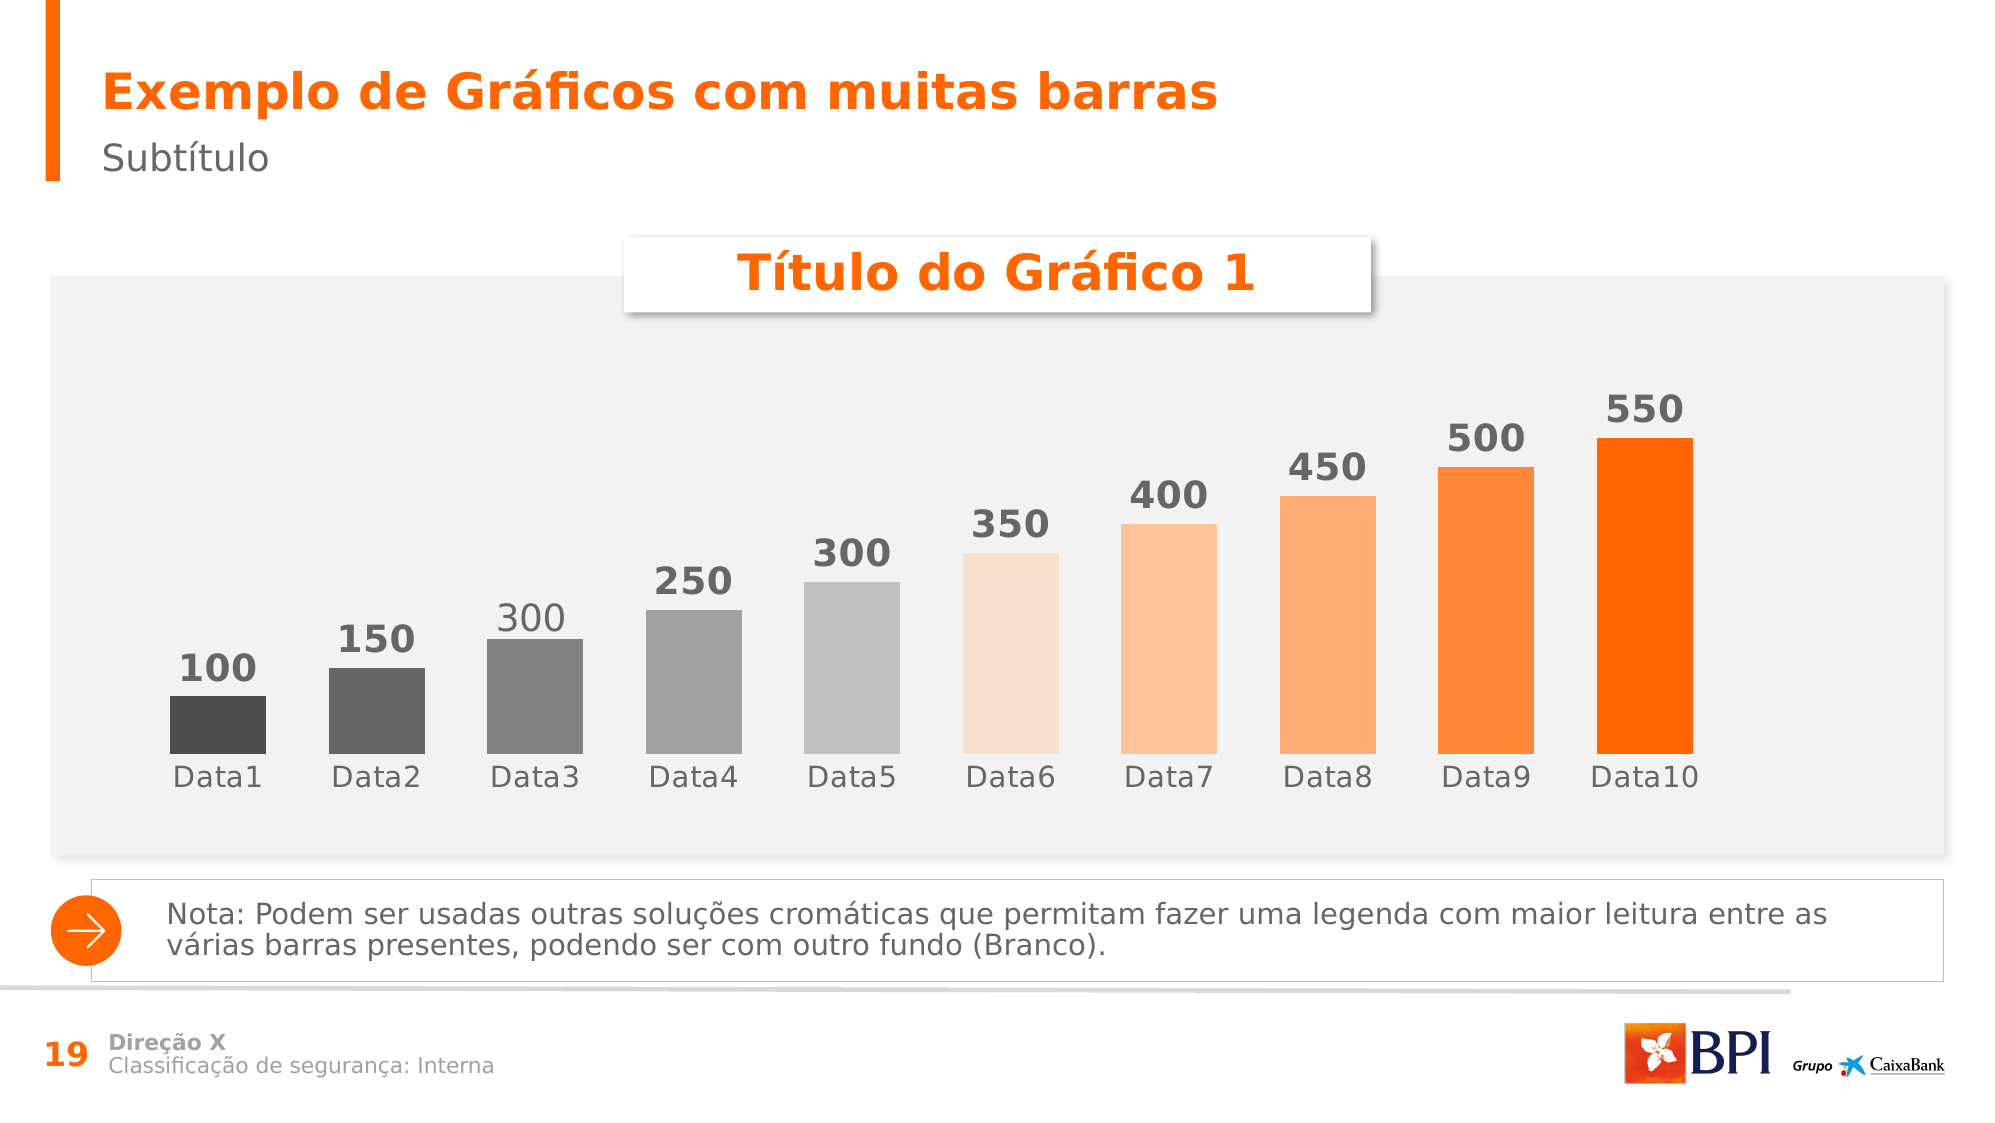

Exemplo de Gráficos com muitas barras
Subtítulo
Título do Gráfico 1

### Chart

| Category | Series 1 |
|---|---|
| Data1 | 100.0 |
| Data2 | 150.0 |
| Data3 | 200.0 |
| Data4 | 250.0 |
| Data5 | 300.0 |
| Data6 | 350.0 |
| Data7 | 400.0 |
| Data8 | 450.0 |
| Data9 | 500.0 |
| Data10 | 550.0 |
Nota: Podem ser usadas outras soluções cromáticas que permitam fazer uma legenda com maior leitura entre as várias barras presentes, podendo ser com outro fundo (Branco).
19